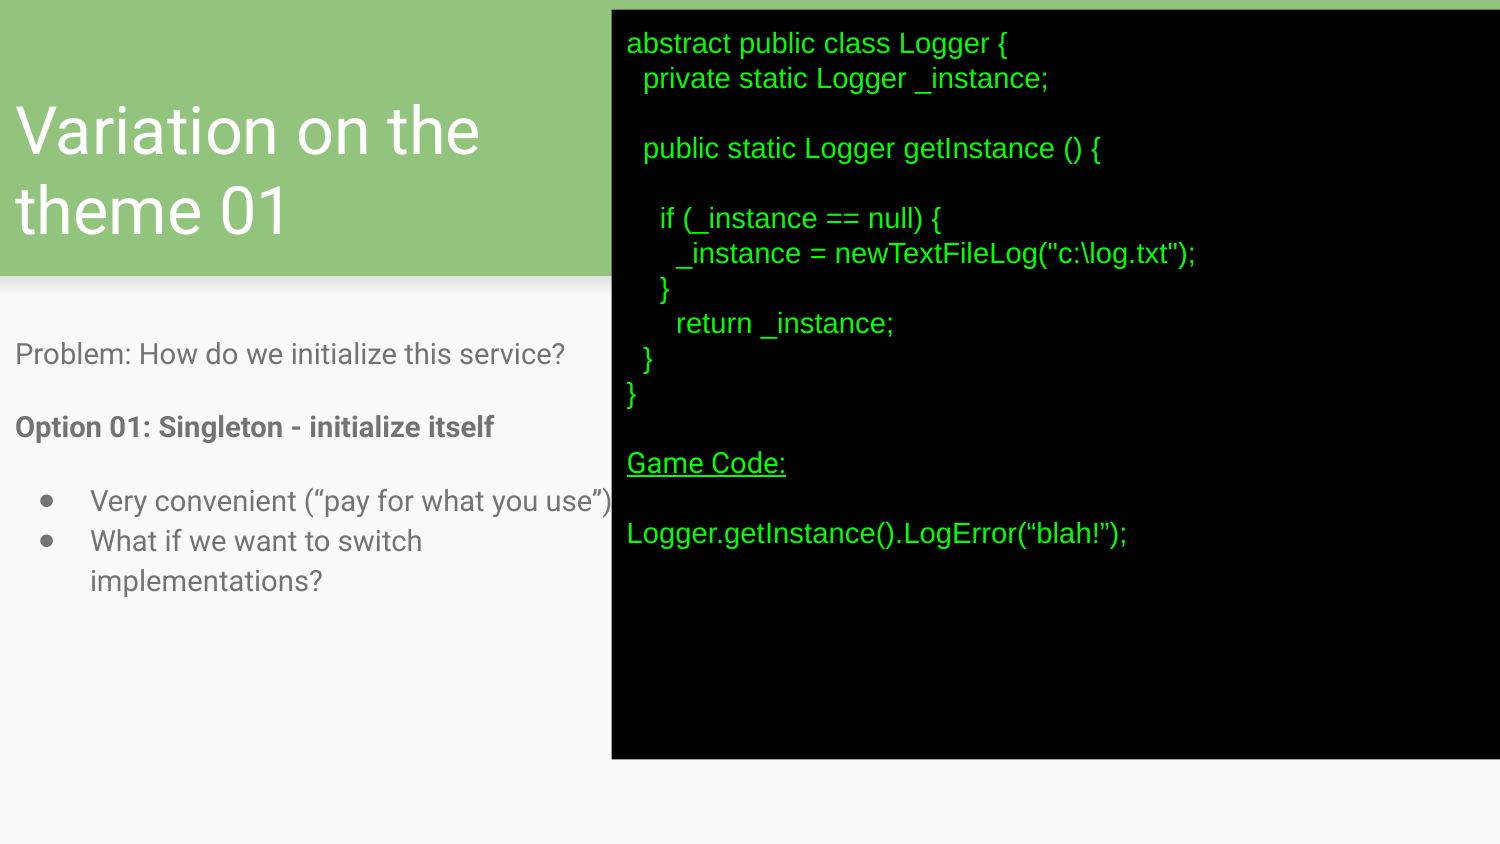

# Variation on the theme 01
abstract public class Logger {
  private static Logger _instance;
  public static Logger getInstance () {
    if (_instance == null) {
      _instance = newTextFileLog("c:\log.txt");
    }
      return _instance;
  }
}
Game Code:

Logger.getInstance().LogError(“blah!”);

Problem: How do we initialize this service?
Option 01: Singleton - initialize itself
Very convenient (“pay for what you use”)
What if we want to switch implementations?